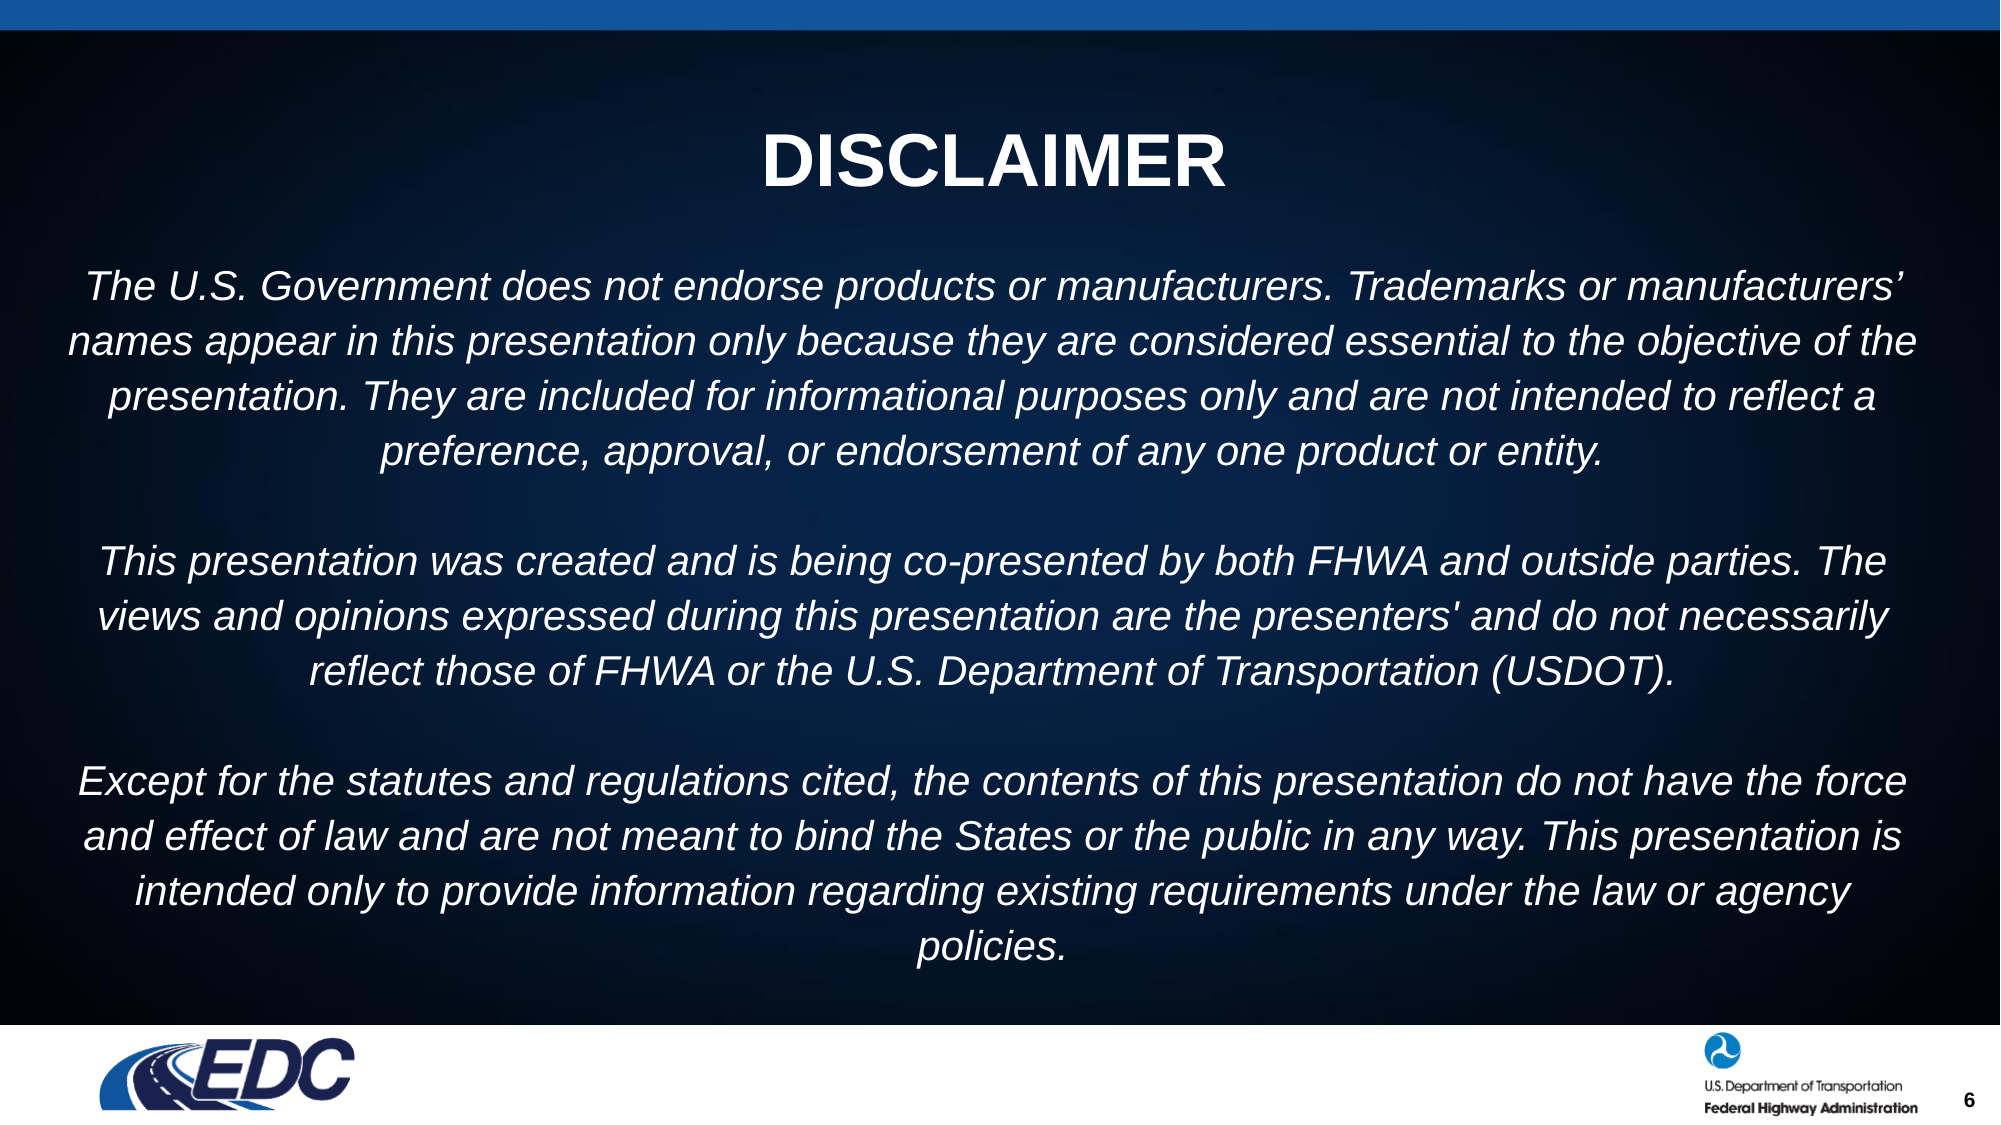

# DISCLAIMER
The U.S. Government does not endorse products or manufacturers. Trademarks or manufacturers’ names appear in this presentation only because they are considered essential to the objective of the presentation. They are included for informational purposes only and are not intended to reflect a preference, approval, or endorsement of any one product or entity.

This presentation was created and is being co-presented by both FHWA and outside parties. The views and opinions expressed during this presentation are the presenters' and do not necessarily reflect those of FHWA or the U.S. Department of Transportation (USDOT).

Except for the statutes and regulations cited, the contents of this presentation do not have the force and effect of law and are not meant to bind the States or the public in any way. This presentation is intended only to provide information regarding existing requirements under the law or agency policies.
6